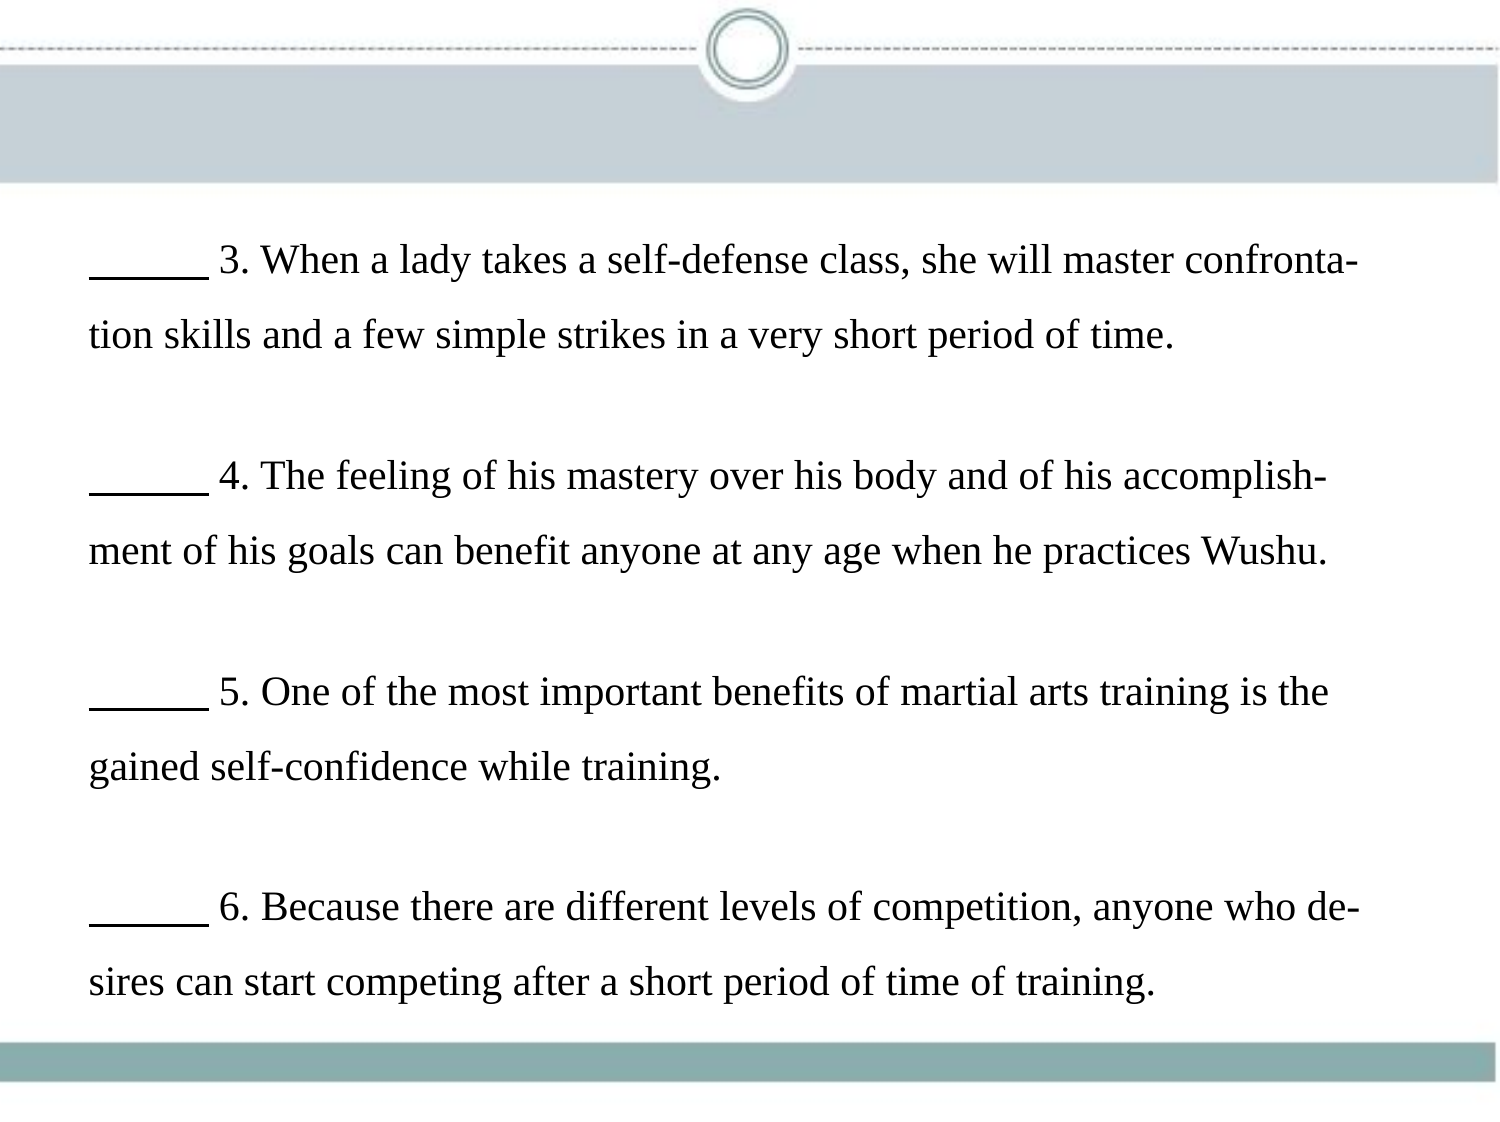

3. When a lady takes a self-defense class, she will master confronta-
tion skills and a few simple strikes in a very short period of time.
　　    4. The feeling of his mastery over his body and of his accomplish-
ment of his goals can benefit anyone at any age when he practices Wushu.
　　    5. One of the most important benefits of martial arts training is the
gained self-confidence while training.
　　    6. Because there are different levels of competition, anyone who de-
sires can start competing after a short period of time of training.